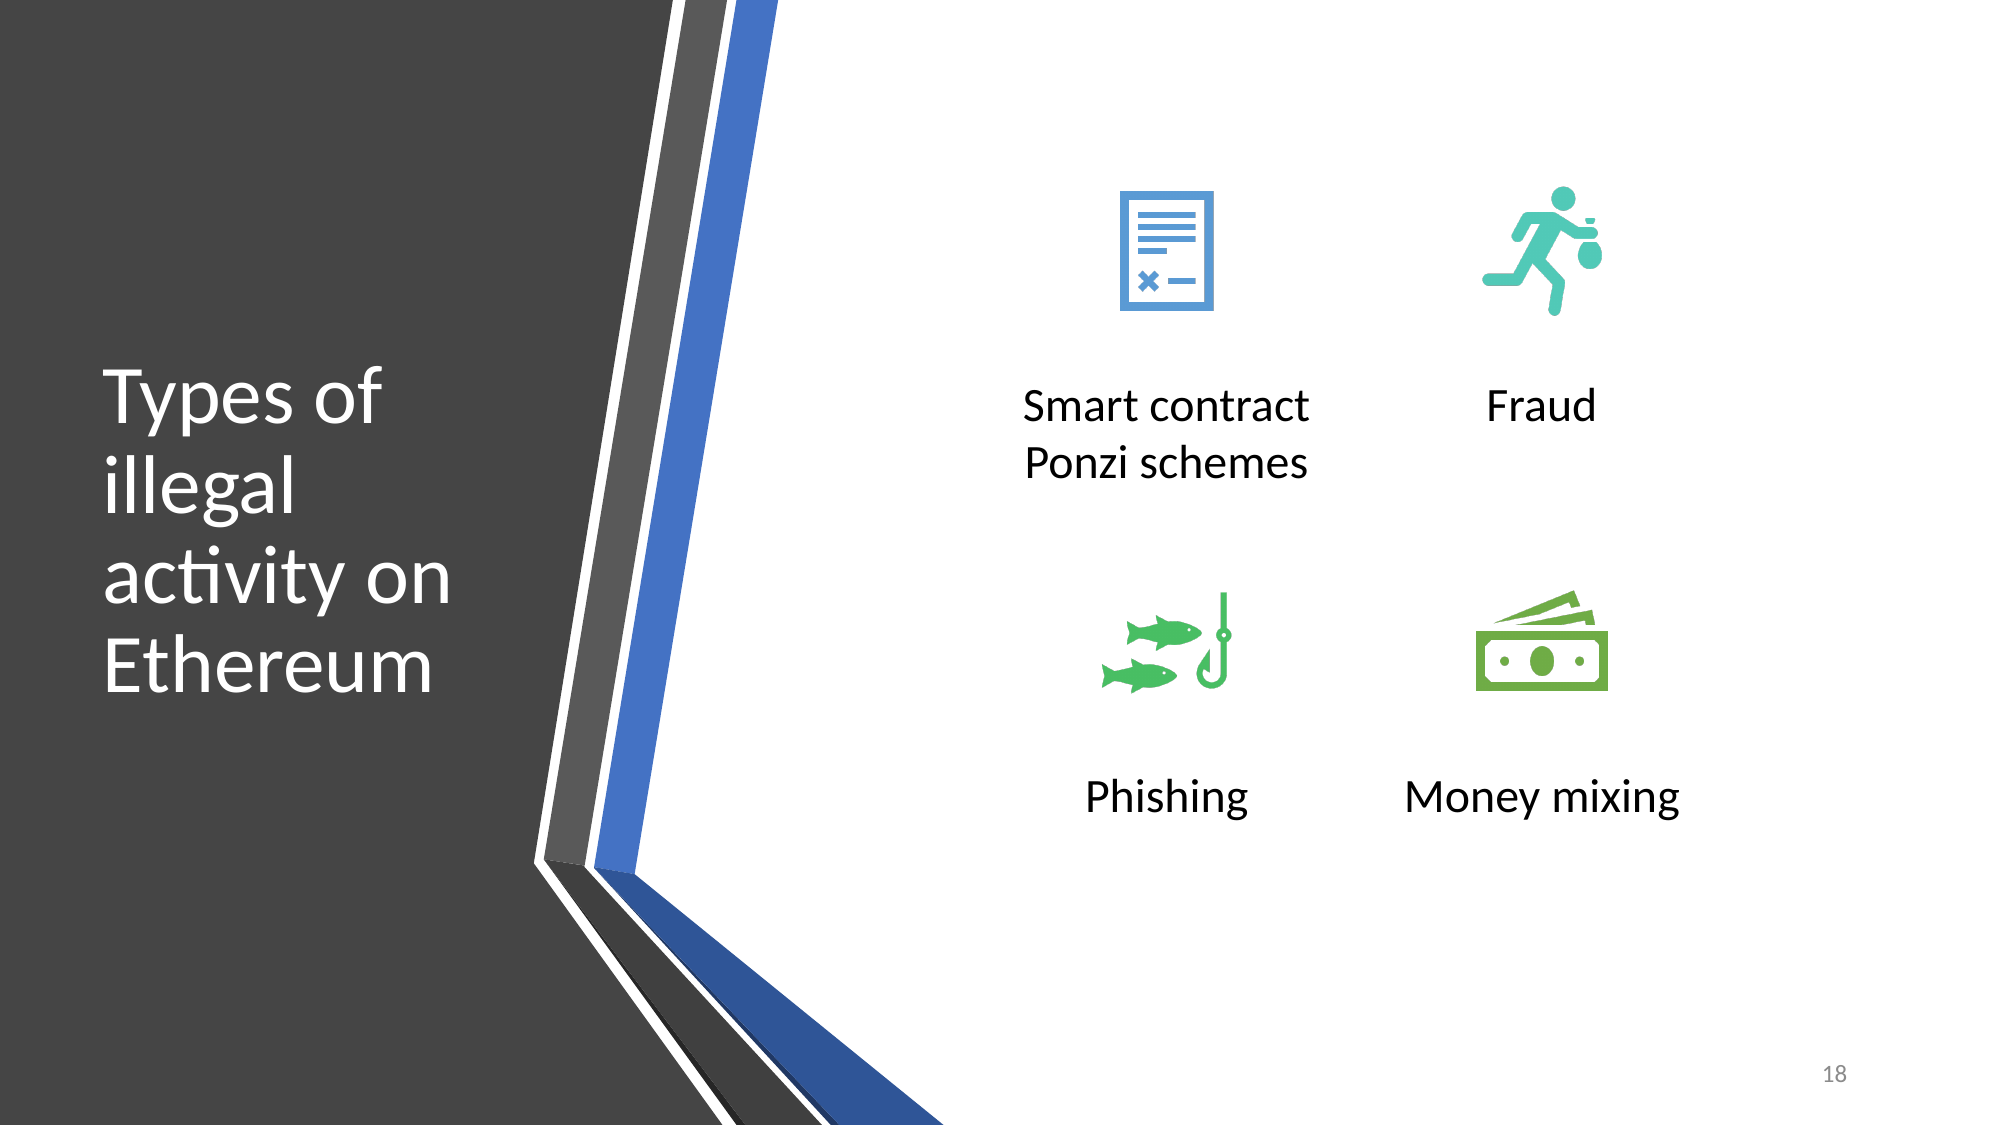

# Types of illegal activity on Ethereum
Smart contract Ponzi schemes
Fraud
Phishing
Money mixing
18